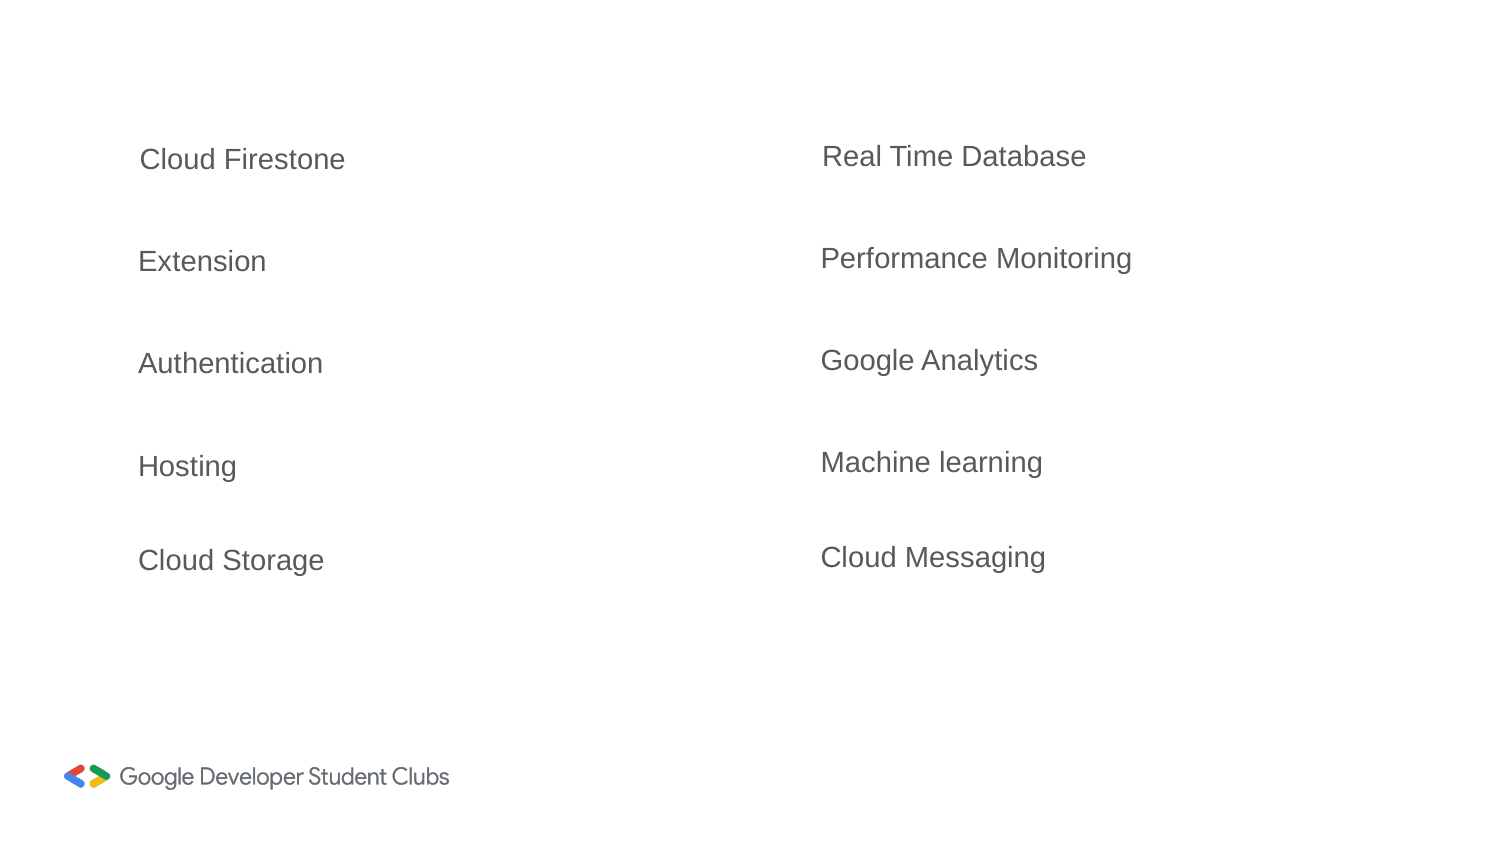

Real Time Database
Cloud Firestone
Performance Monitoring
Extension
Google Analytics
Authentication
Machine learning
Hosting
Cloud Messaging
Cloud Storage